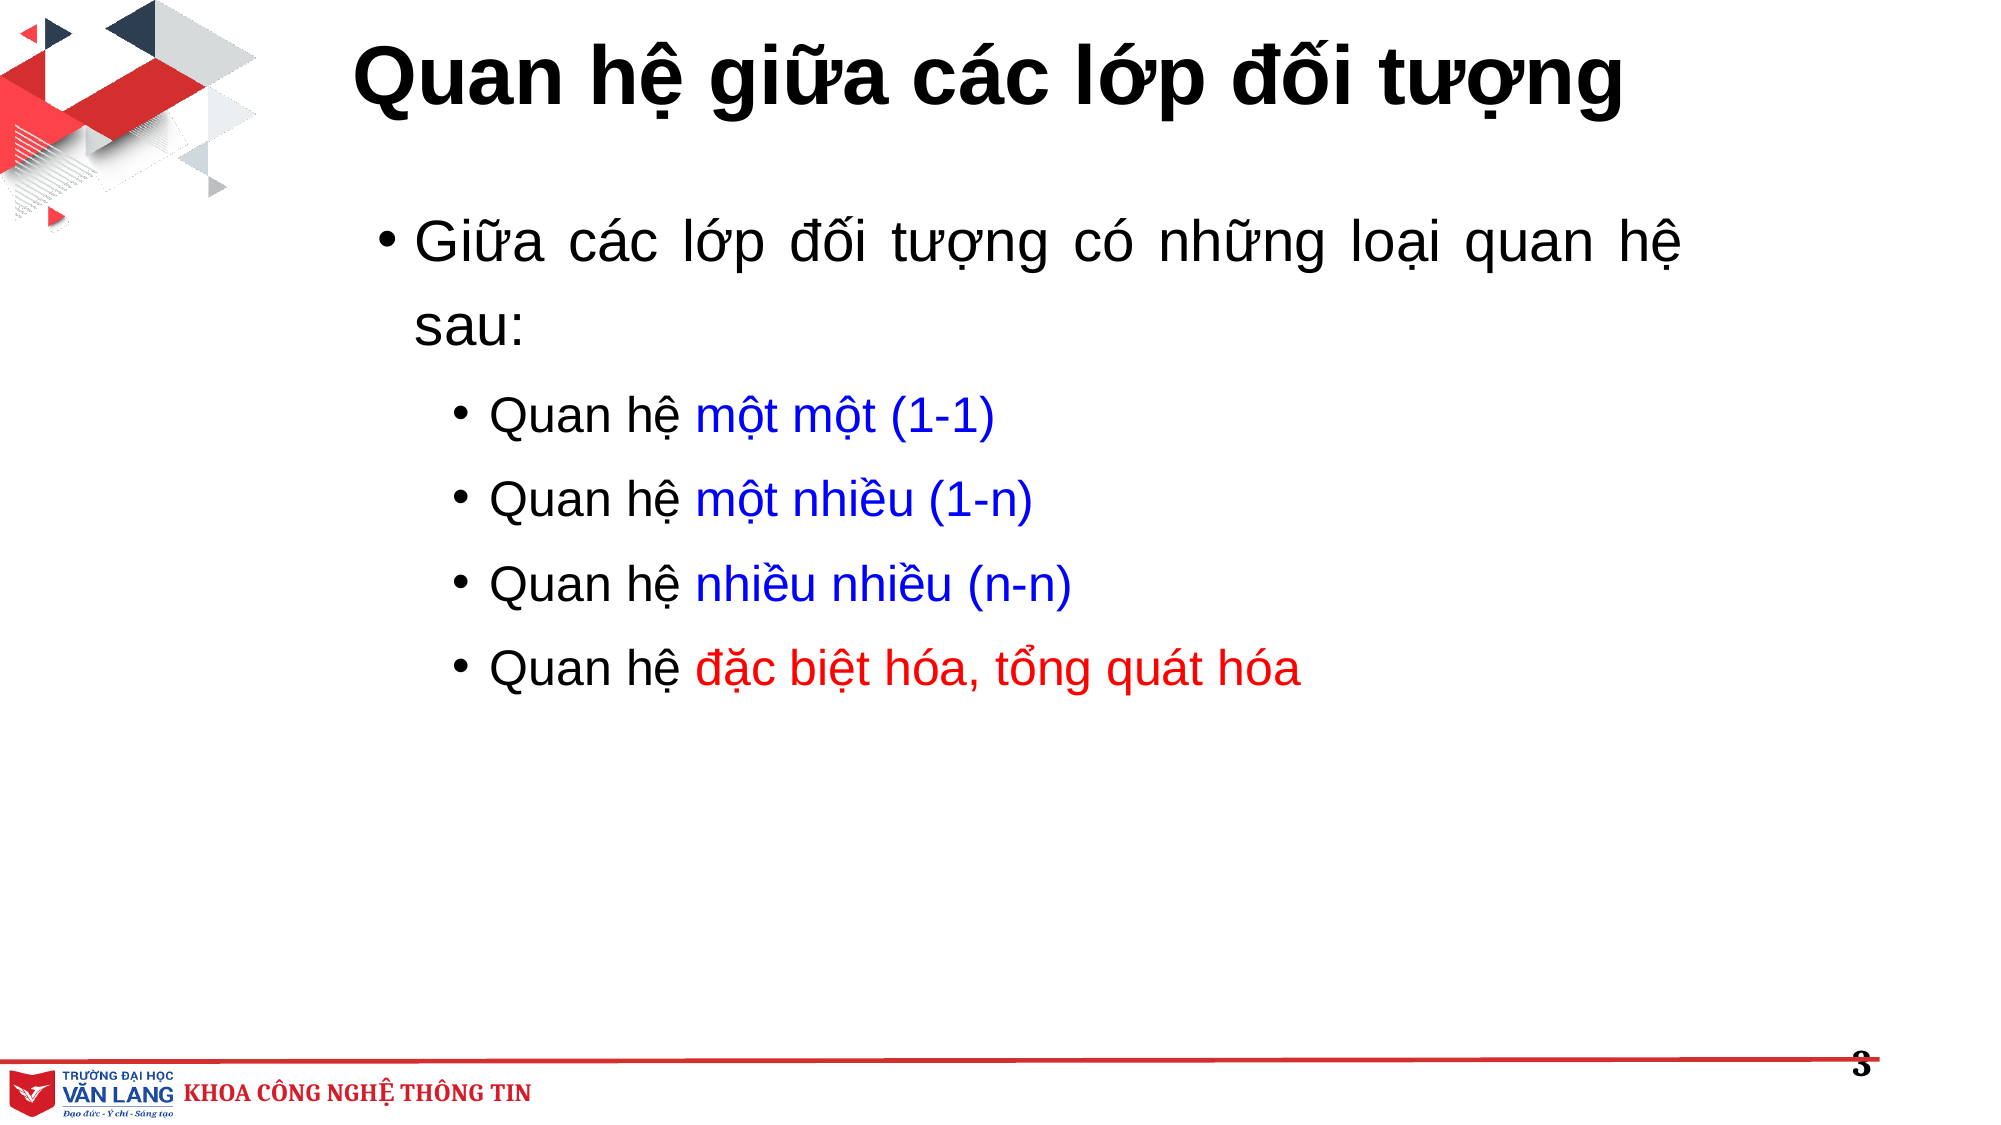

# Quan hệ giữa các lớp đối tượng
Giữa các lớp đối tượng có những loại quan hệ sau:
Quan hệ một một (1-1)
Quan hệ một nhiều (1-n)
Quan hệ nhiều nhiều (n-n)
Quan hệ đặc biệt hóa, tổng quát hóa